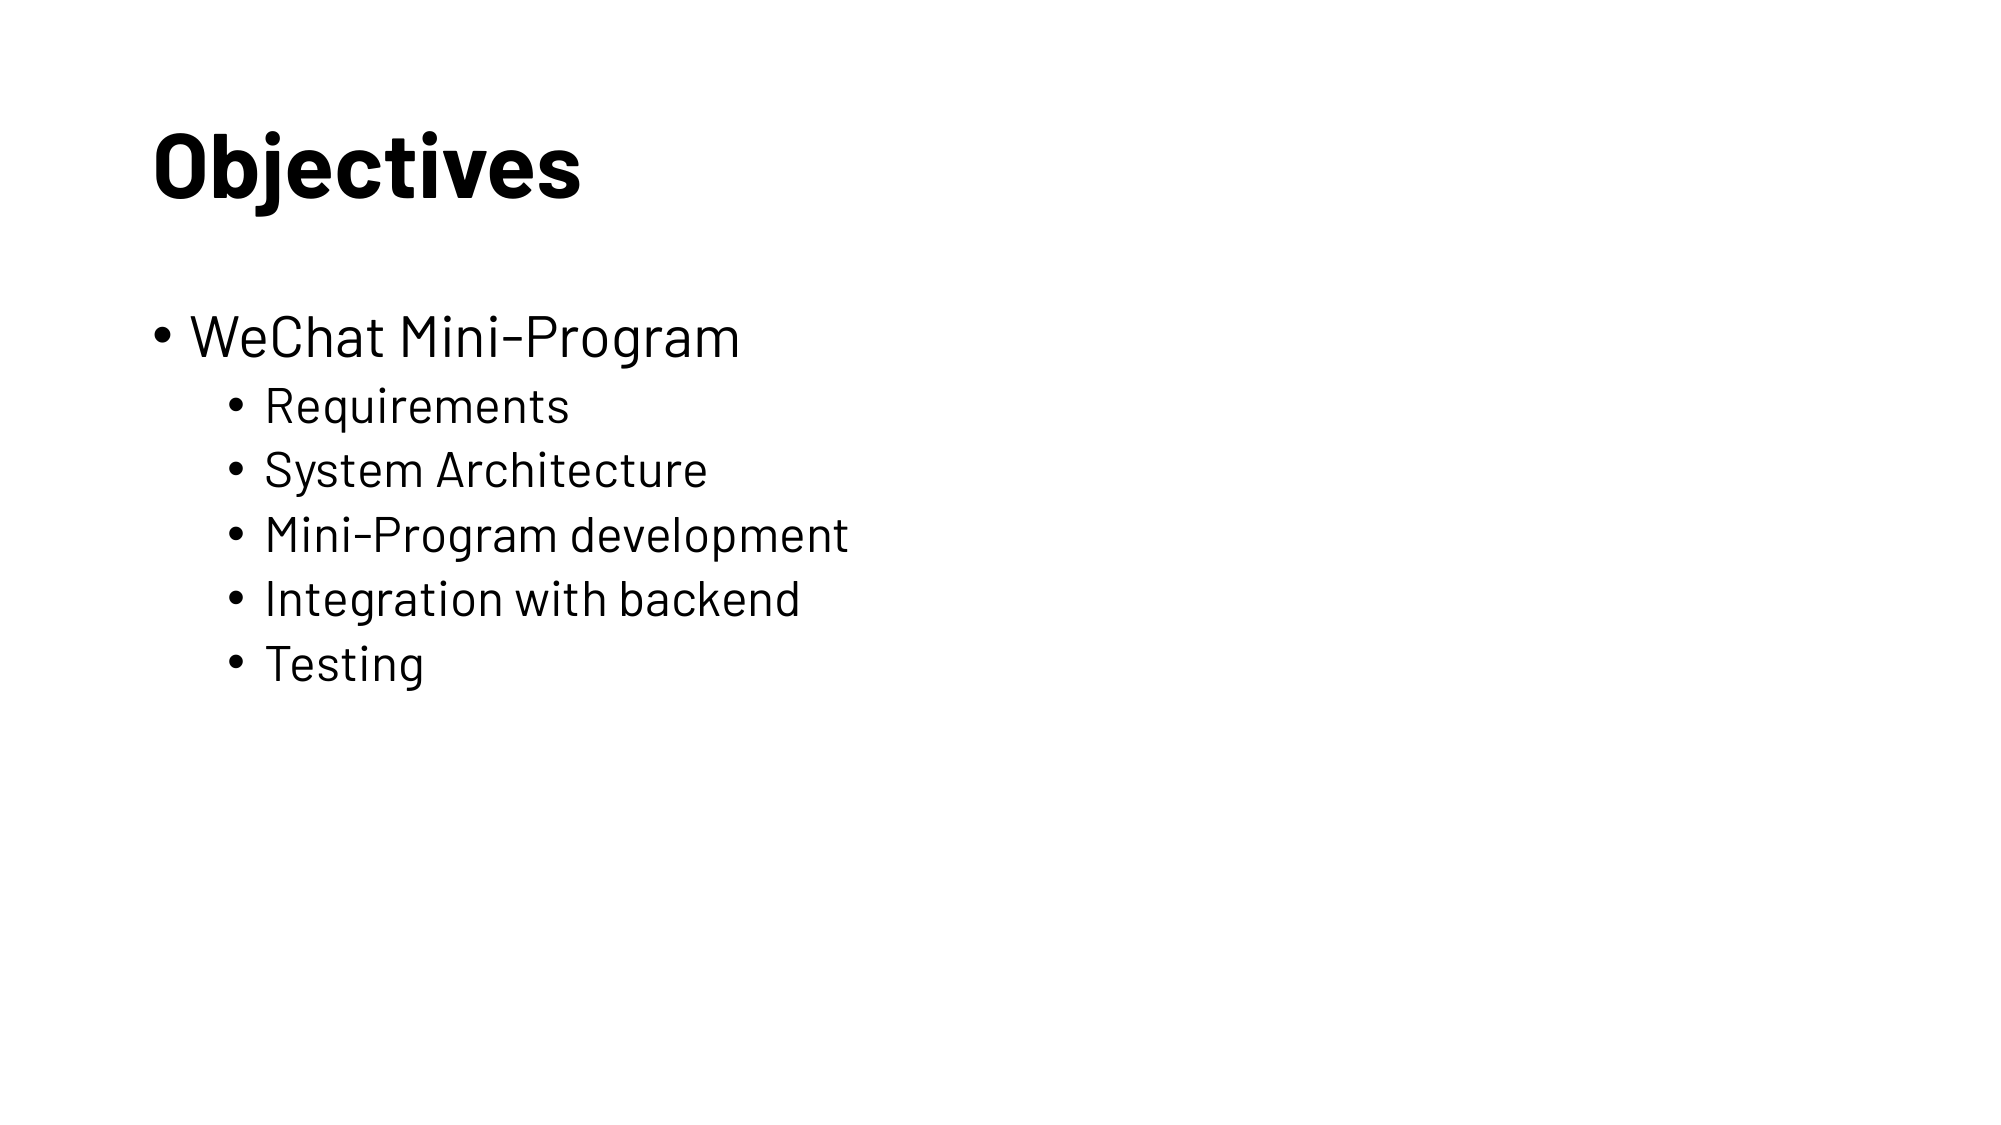

# Objectives
WeChat Mini-Program
Requirements
System Architecture
Mini-Program development
Integration with backend
Testing